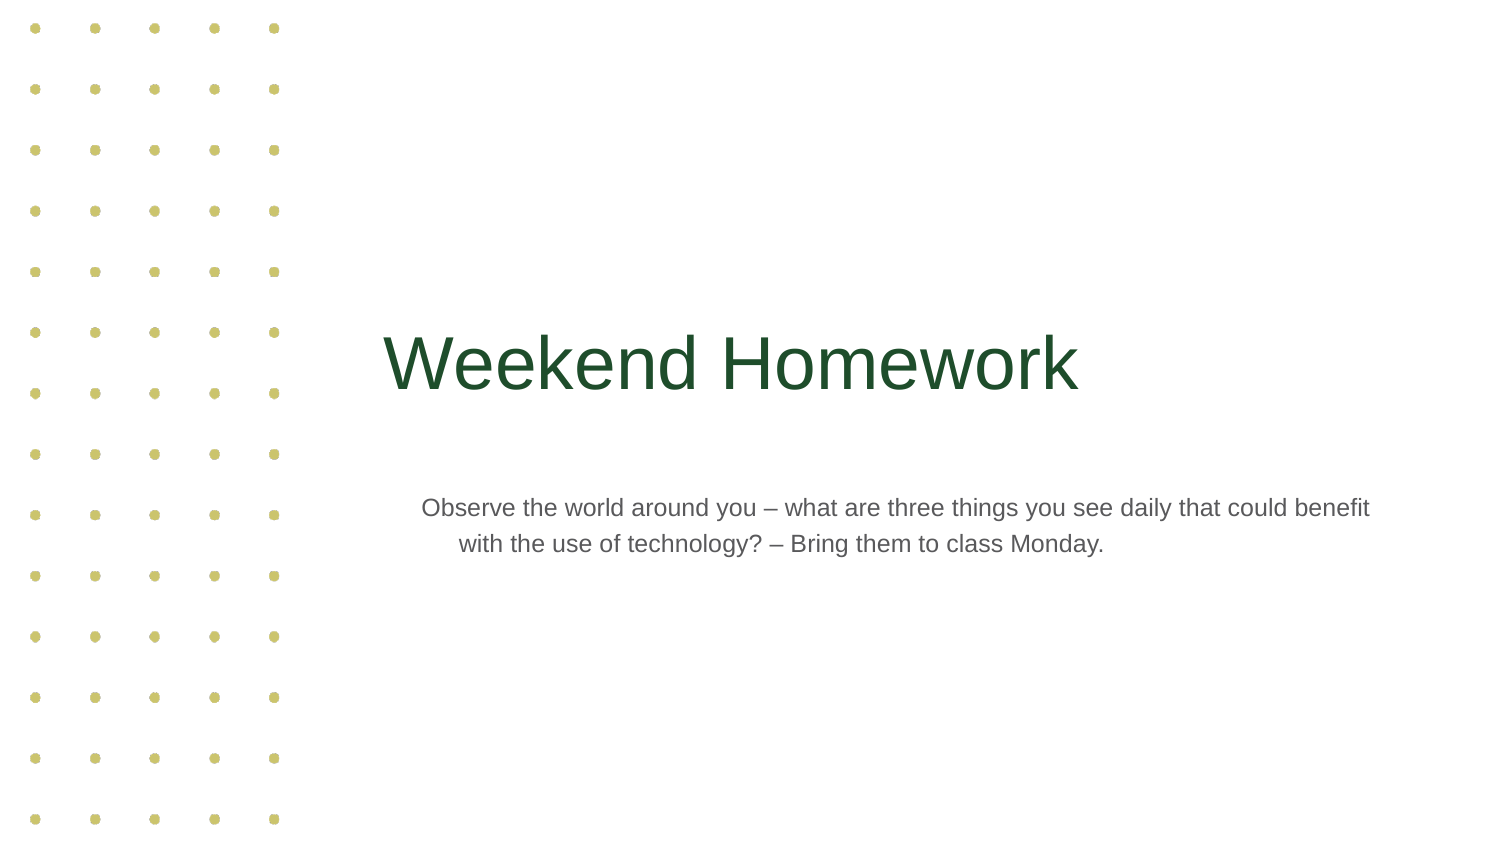

# Weekend Homework
Observe the world around you – what are three things you see daily that could benefit with the use of technology? – Bring them to class Monday.